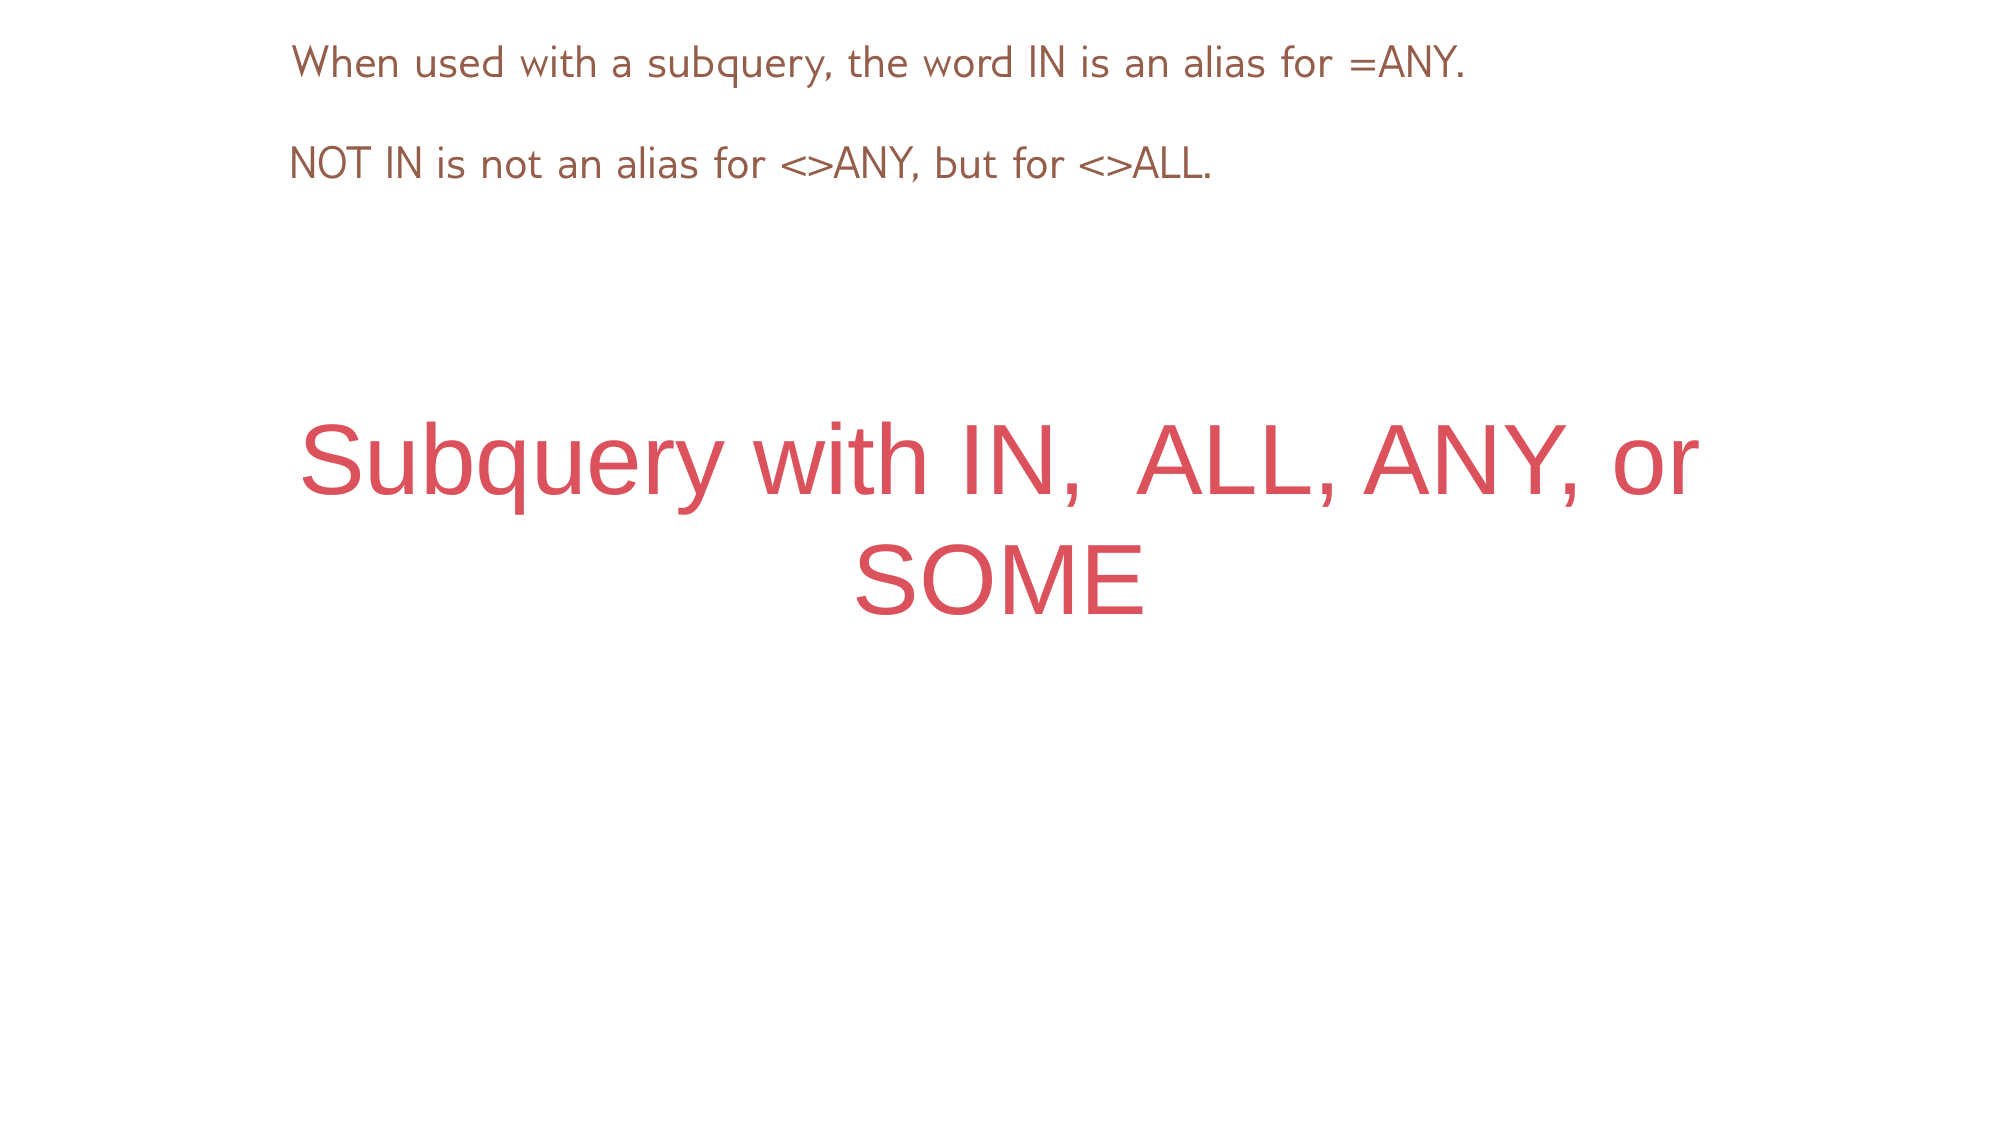

When used with a subquery, the word IN is an alias for =ANY.
NOT IN is not an alias for <>ANY, but for <>ALL.
Subquery with IN,  ALL, ANY, or SOME